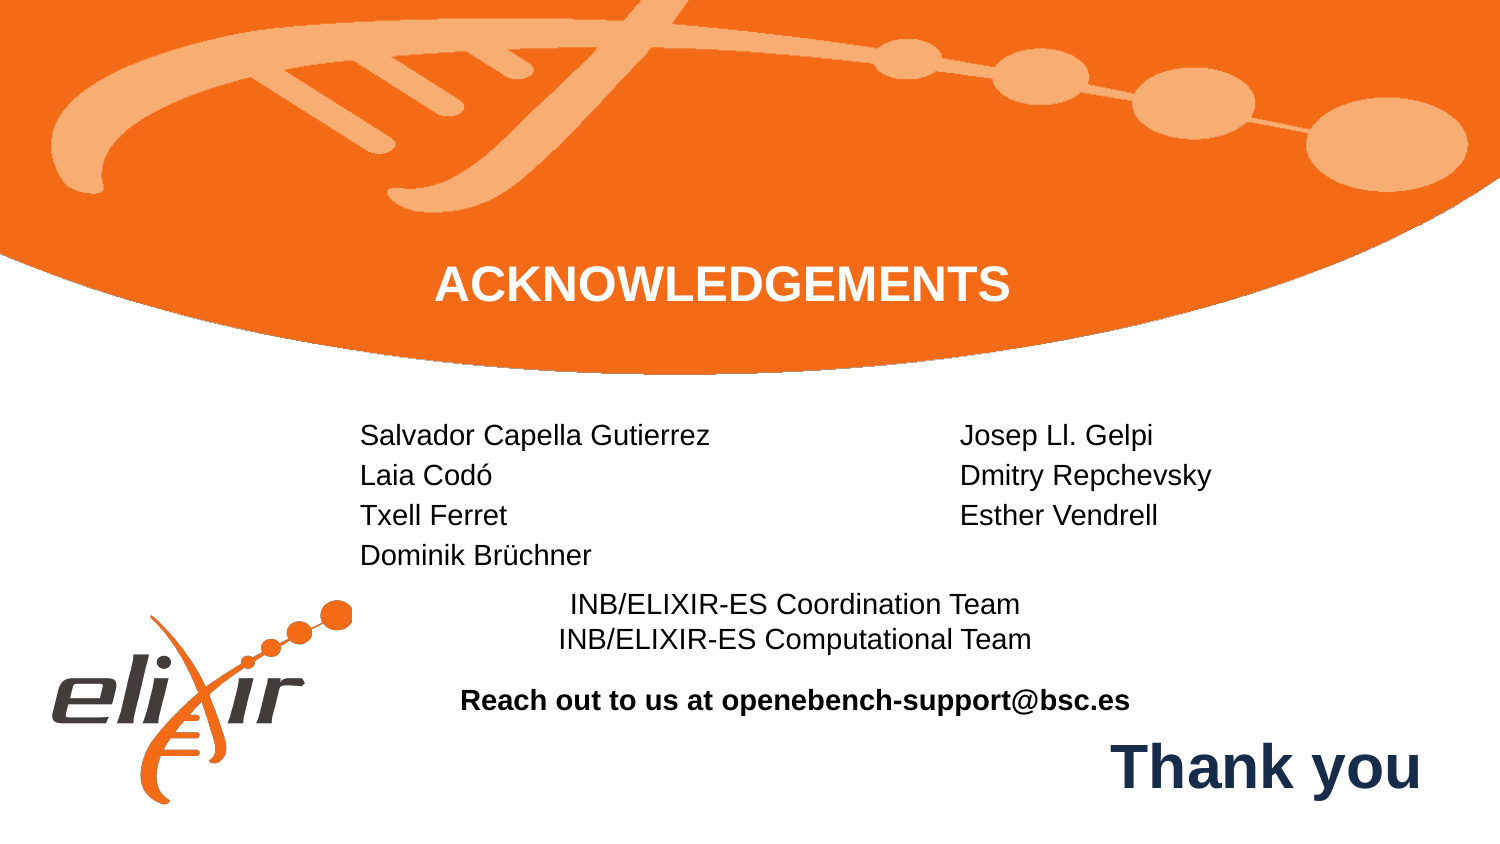

ACKNOWLEDGEMENTS
Salvador Capella Gutierrez		Josep Ll. Gelpi
Laia Codó				Dmitry Repchevsky
Txell Ferret				Esther Vendrell
Dominik Brüchner
TES
TES
INB/ELIXIR-ES Coordination Team
INB/ELIXIR-ES Computational Team
Reach out to us at openebench-support@bsc.es
Thank you